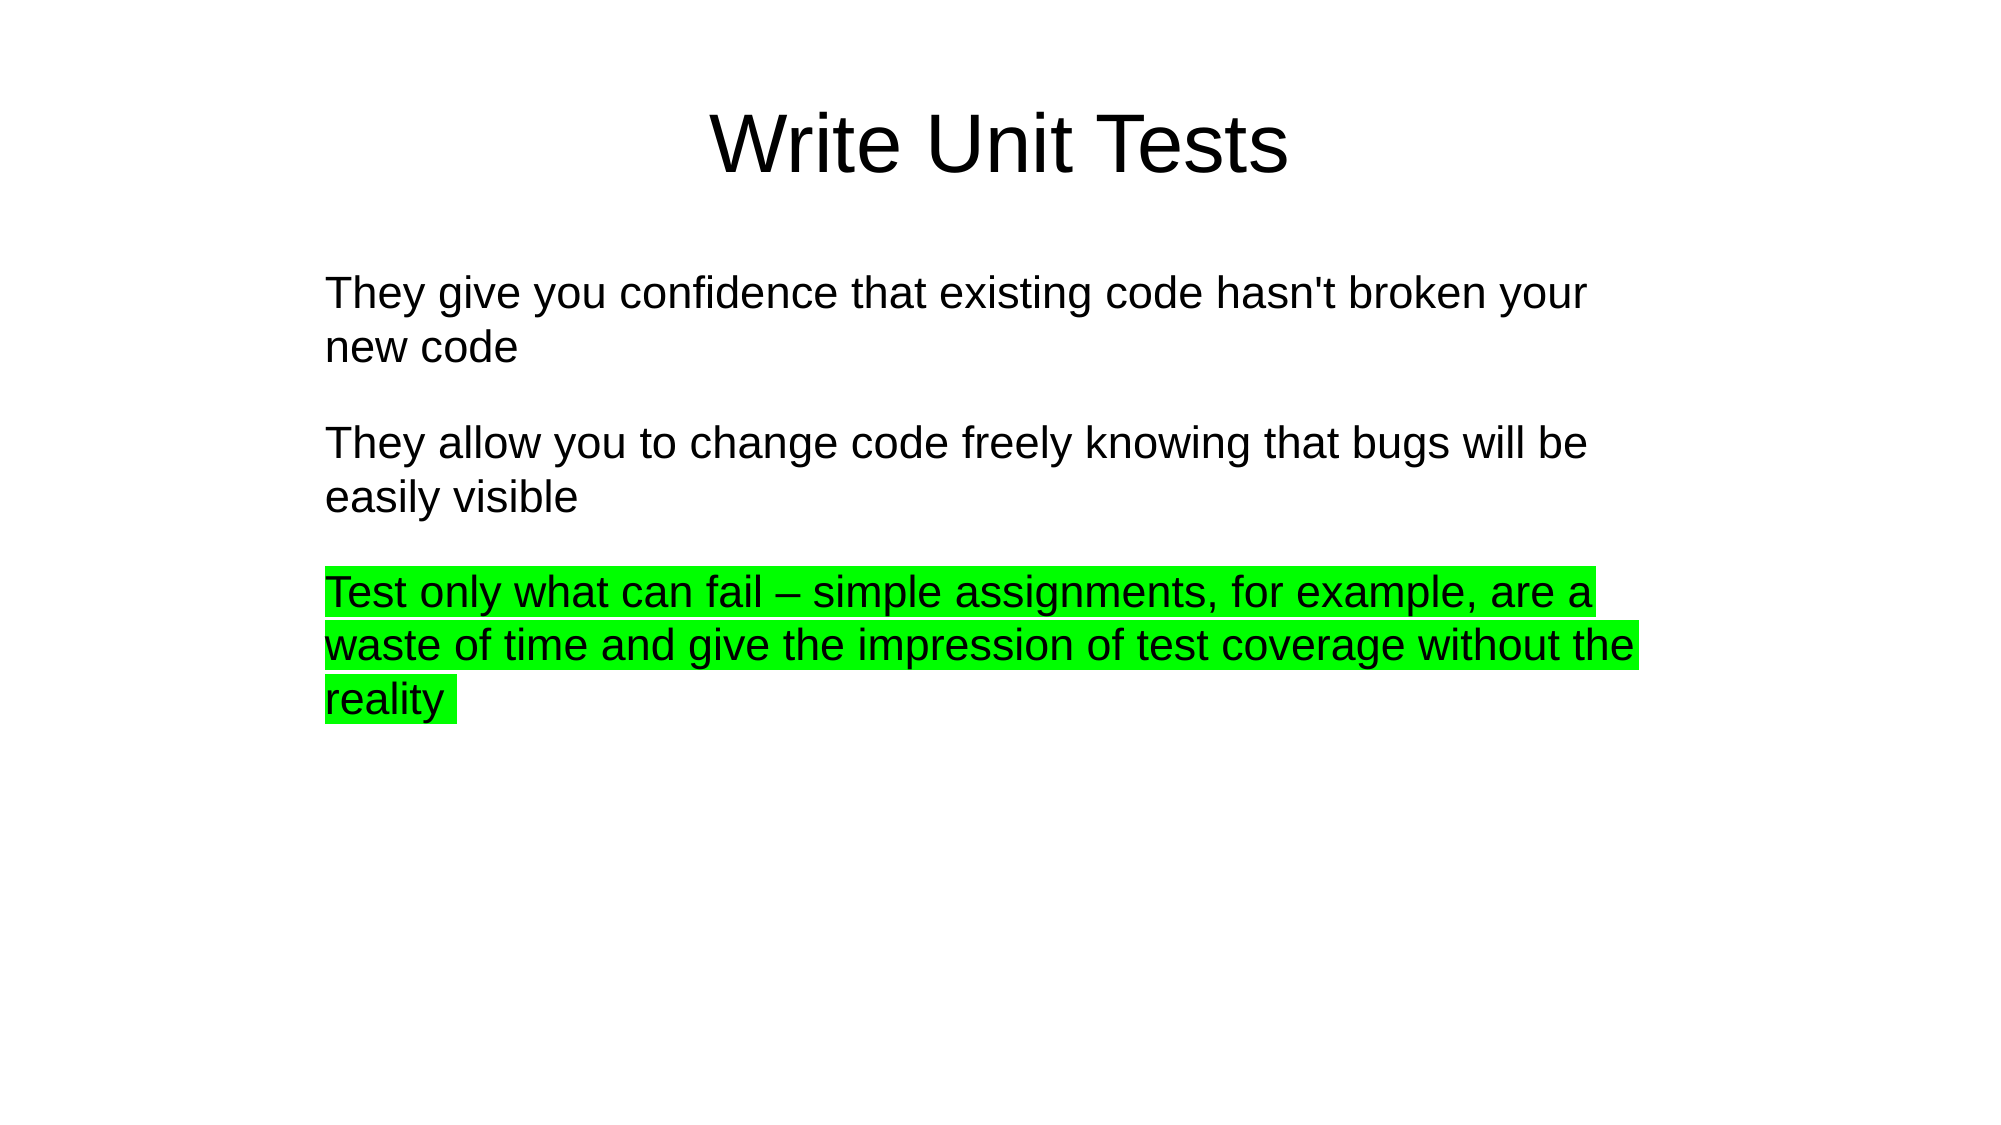

Write Unit Tests
They give you confidence that existing code hasn't broken your new code

They allow you to change code freely knowing that bugs will be easily visible

Test only what can fail – simple assignments, for example, are a waste of time and give the impression of test coverage without the reality